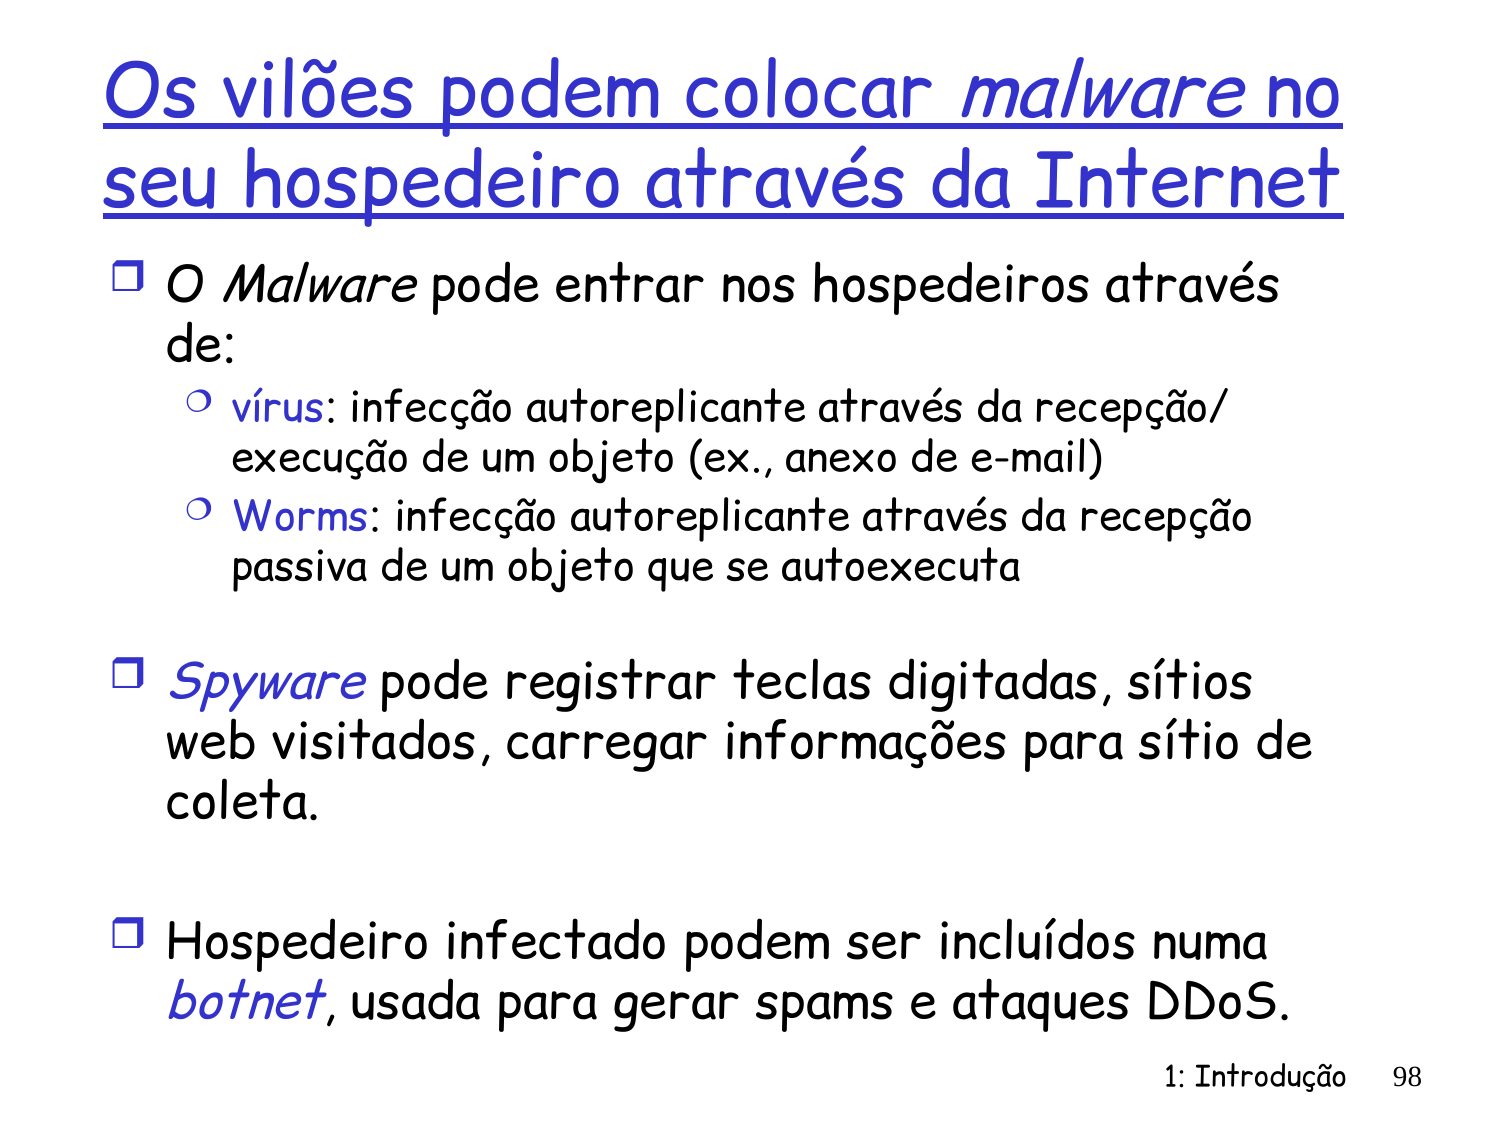

# Os vilões podem colocar malware no seu hospedeiro através da Internet
O Malware pode entrar nos hospedeiros através de:
vírus: infecção autoreplicante através da recepção/ execução de um objeto (ex., anexo de e-mail)
Worms: infecção autoreplicante através da recepção passiva de um objeto que se autoexecuta
Spyware pode registrar teclas digitadas, sítios web visitados, carregar informações para sítio de coleta.

Hospedeiro infectado podem ser incluídos numa botnet, usada para gerar spams e ataques DDoS.
1: Introdução
98